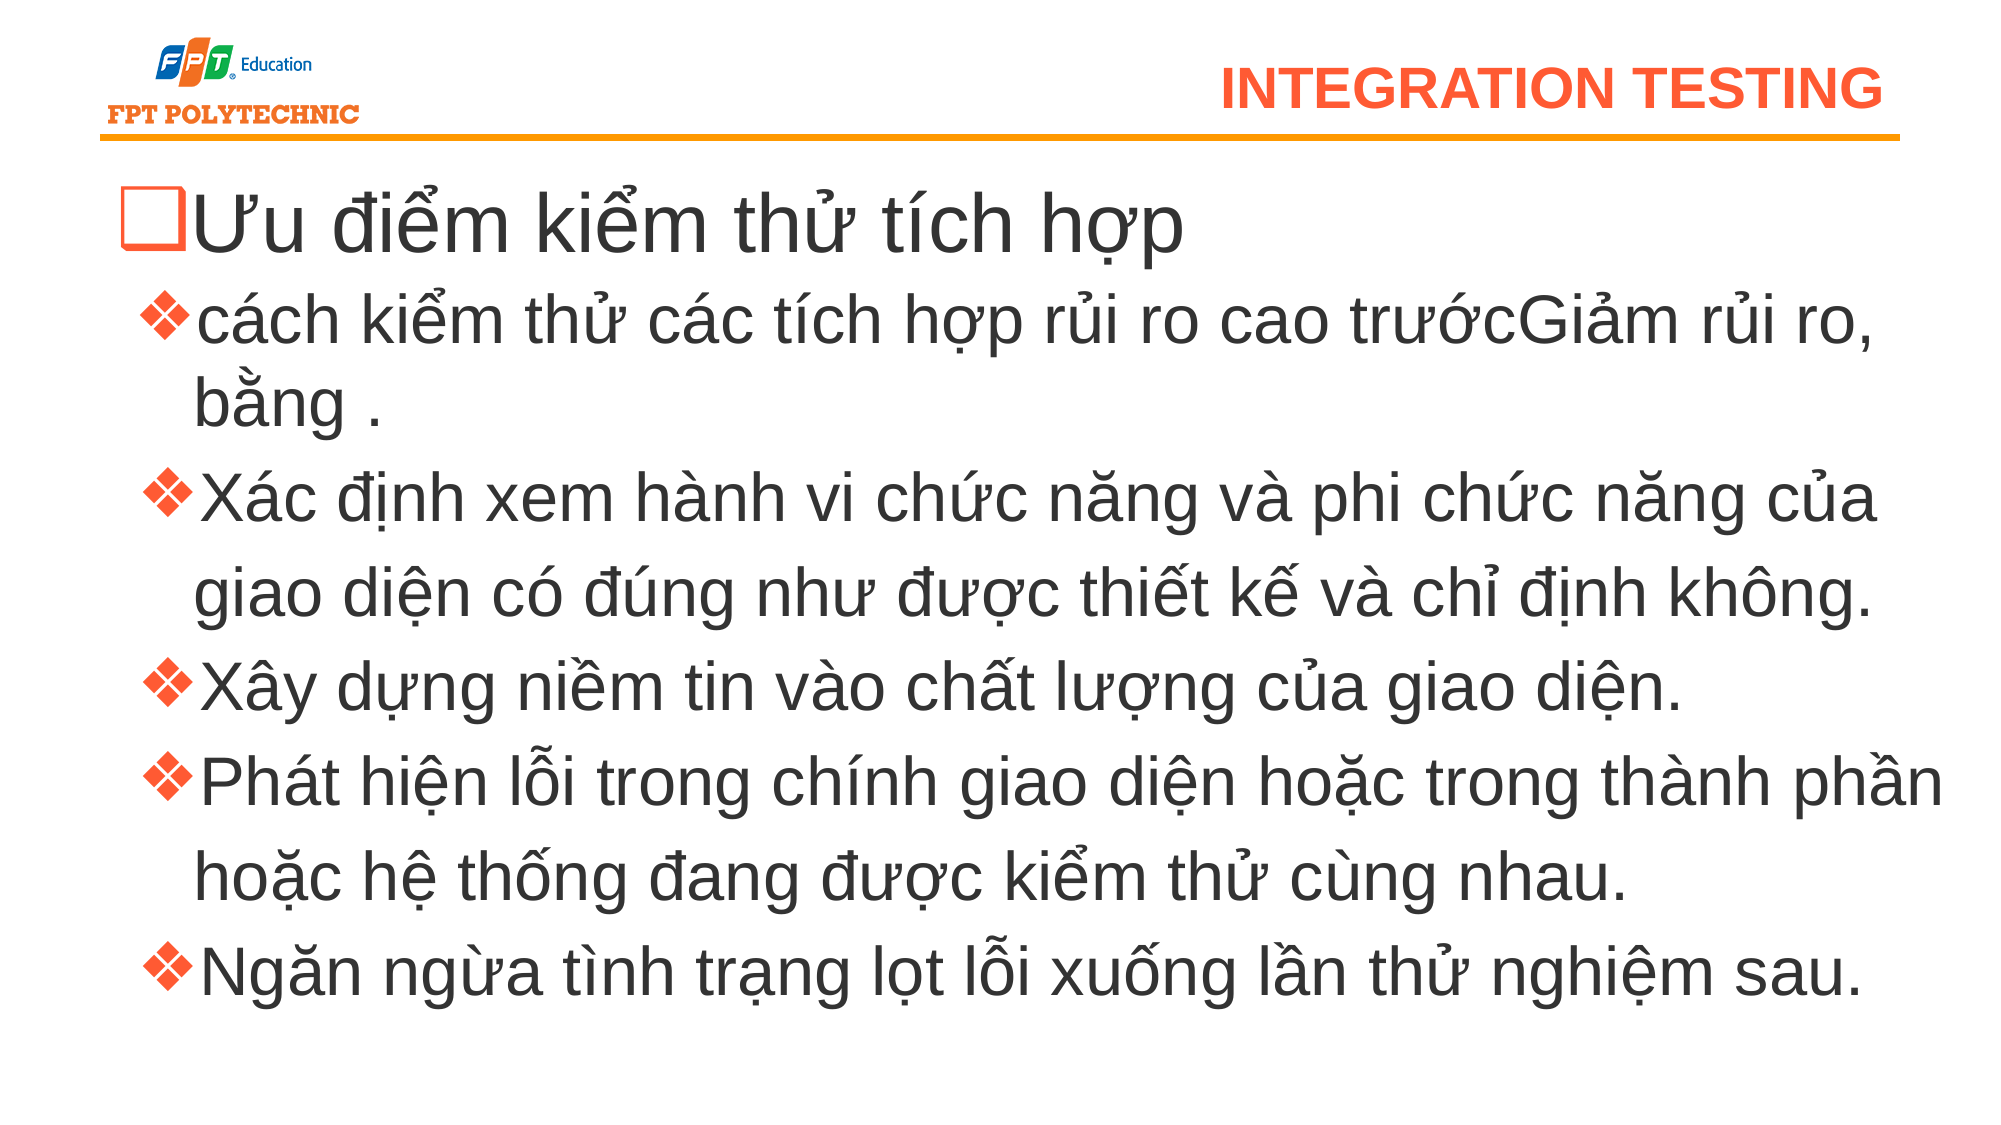

# integration testing
Ưu điểm kiểm thử tích hợp
cách kiểm thử các tích hợp rủi ro cao trướcGiảm rủi ro, bằng .
Xác định xem hành vi chức năng và phi chức năng của giao diện có đúng như được thiết kế và chỉ định không.
Xây dựng niềm tin vào chất lượng của giao diện.
Phát hiện lỗi trong chính giao diện hoặc trong thành phần hoặc hệ thống đang được kiểm thử cùng nhau.
Ngăn ngừa tình trạng lọt lỗi xuống lần thử nghiệm sau.